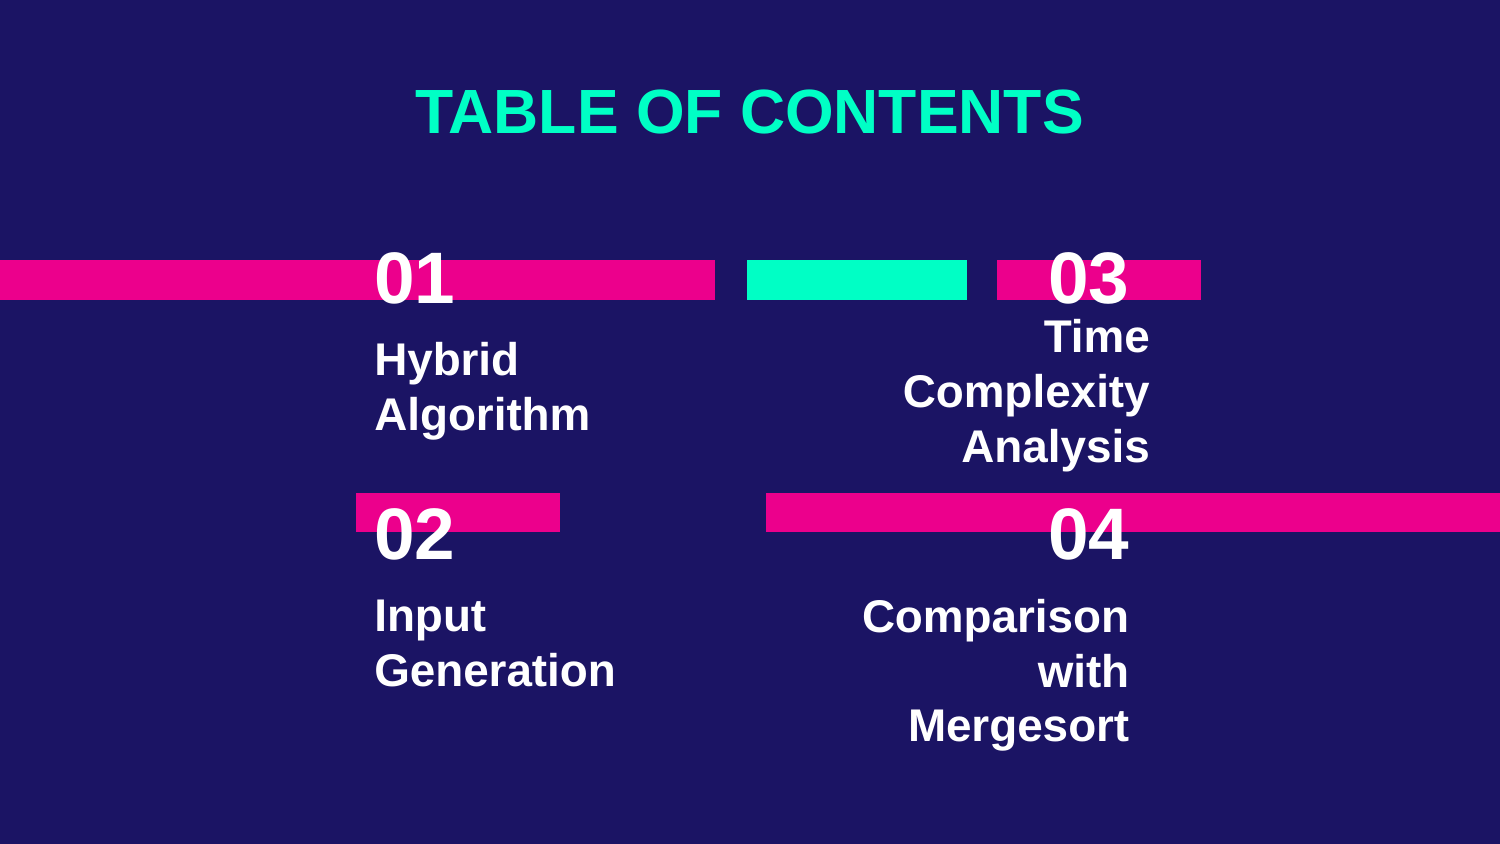

TABLE OF CONTENTS
# 01
03
Time Complexity Analysis
Hybrid Algorithm
02
04
Input Generation
Comparison with Mergesort